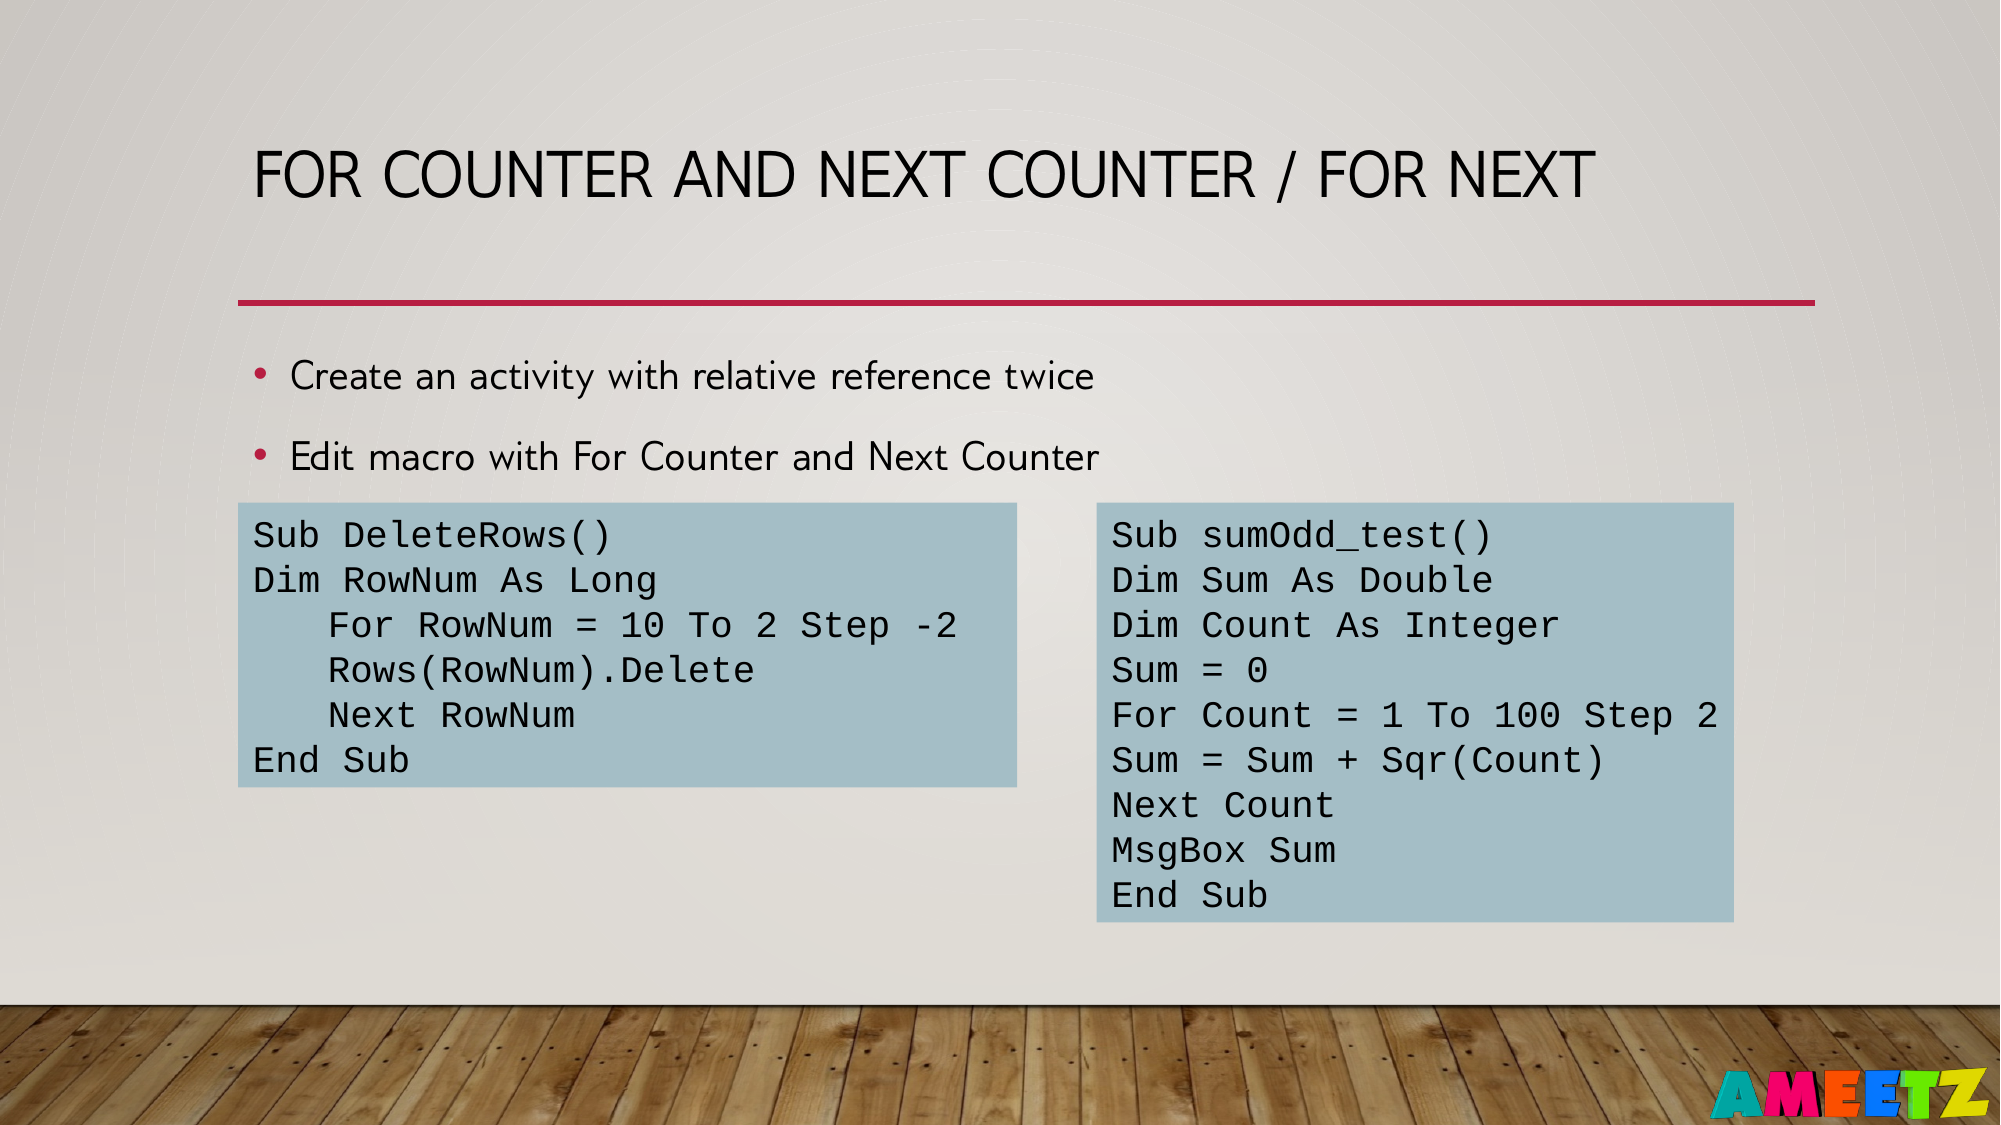

# For Counter and next counter / For Next
Create an activity with relative reference twice
Edit macro with For Counter and Next Counter

Sub DeleteRows()
Dim RowNum As Long
For RowNum = 10 To 2 Step -2
Rows(RowNum).Delete
Next RowNum
End Sub
Sub sumOdd_test()
Dim Sum As Double
Dim Count As Integer
Sum = 0
For Count = 1 To 100 Step 2
Sum = Sum + Sqr(Count)
Next Count
MsgBox Sum
End Sub